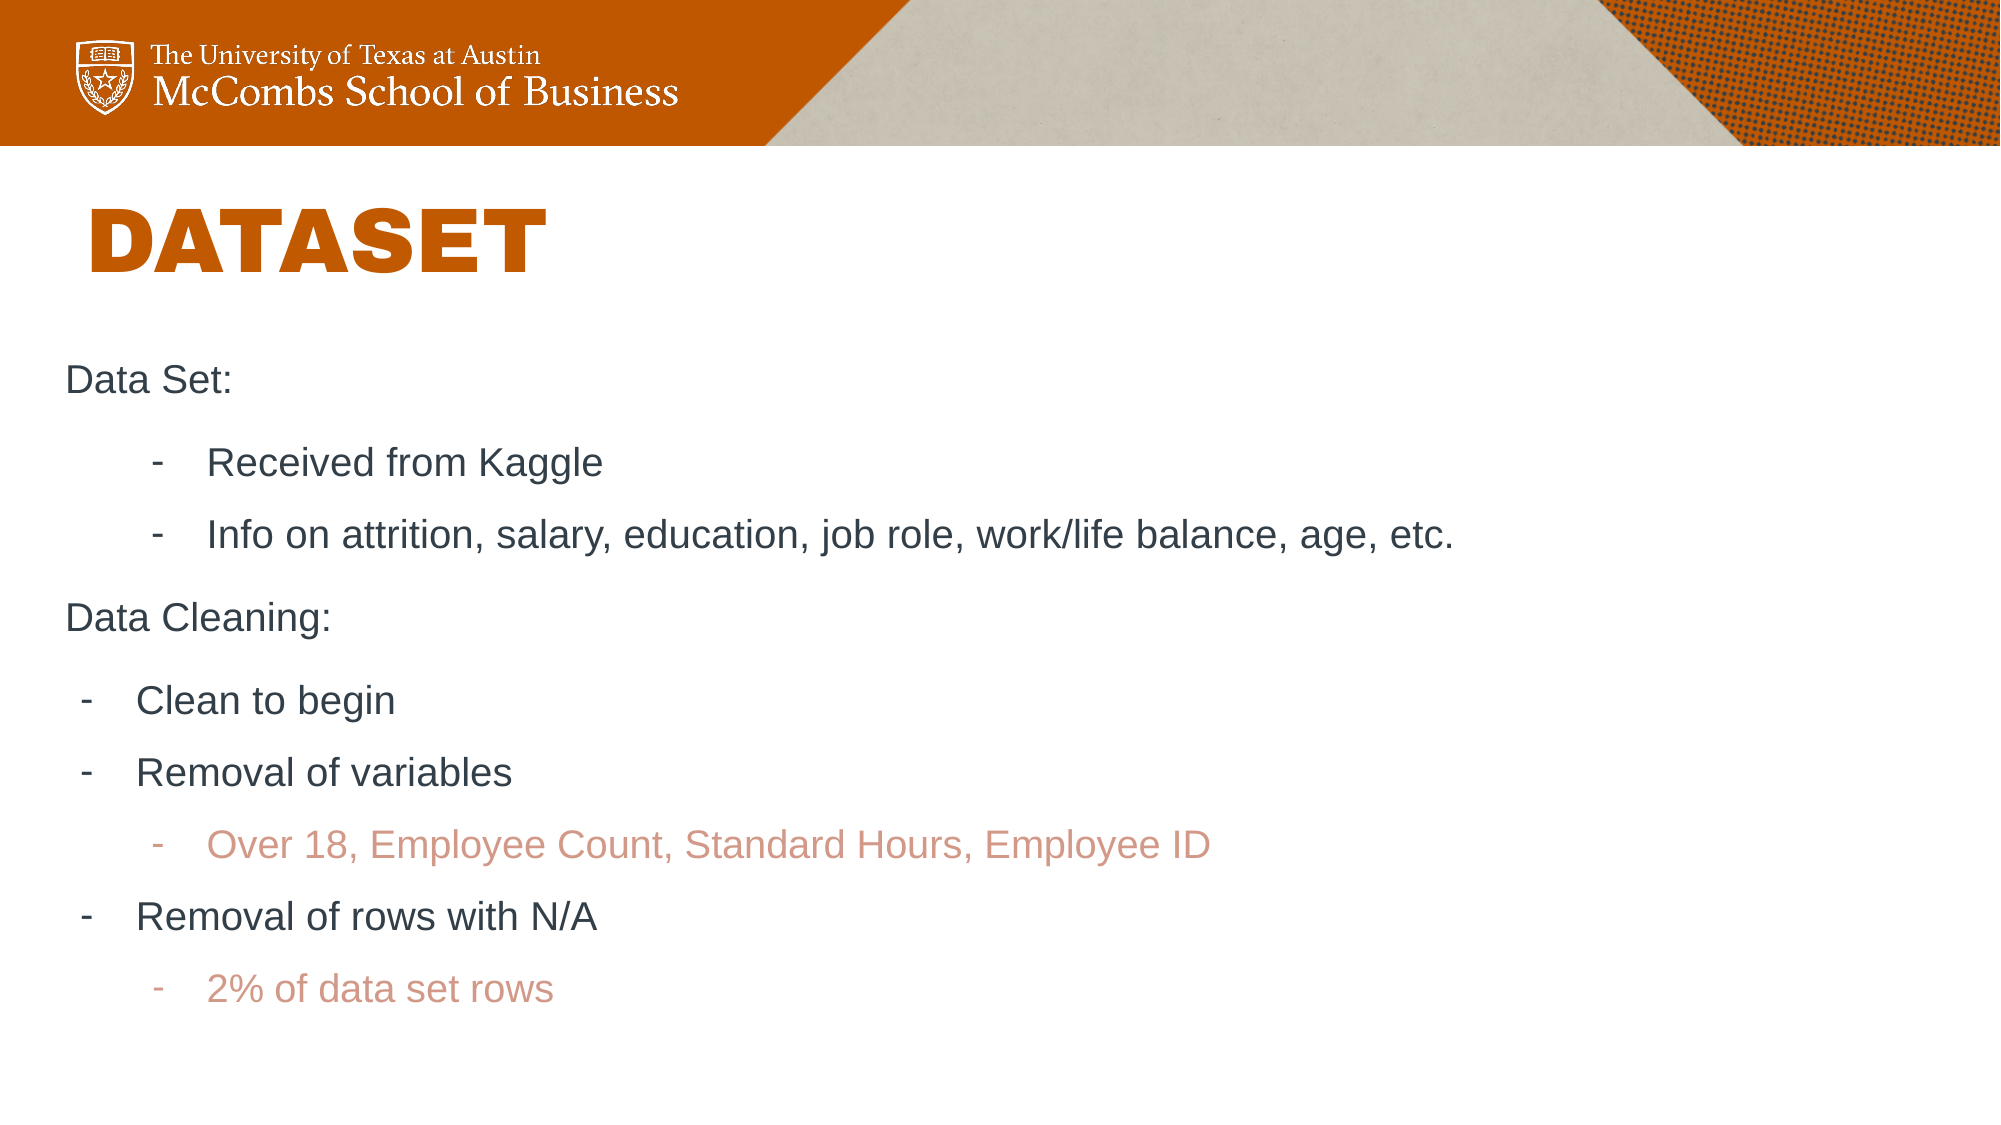

# DATASET
Data Set:
Received from Kaggle
Info on attrition, salary, education, job role, work/life balance, age, etc.
Data Cleaning:
Clean to begin
Removal of variables
Over 18, Employee Count, Standard Hours, Employee ID
Removal of rows with N/A
2% of data set rows